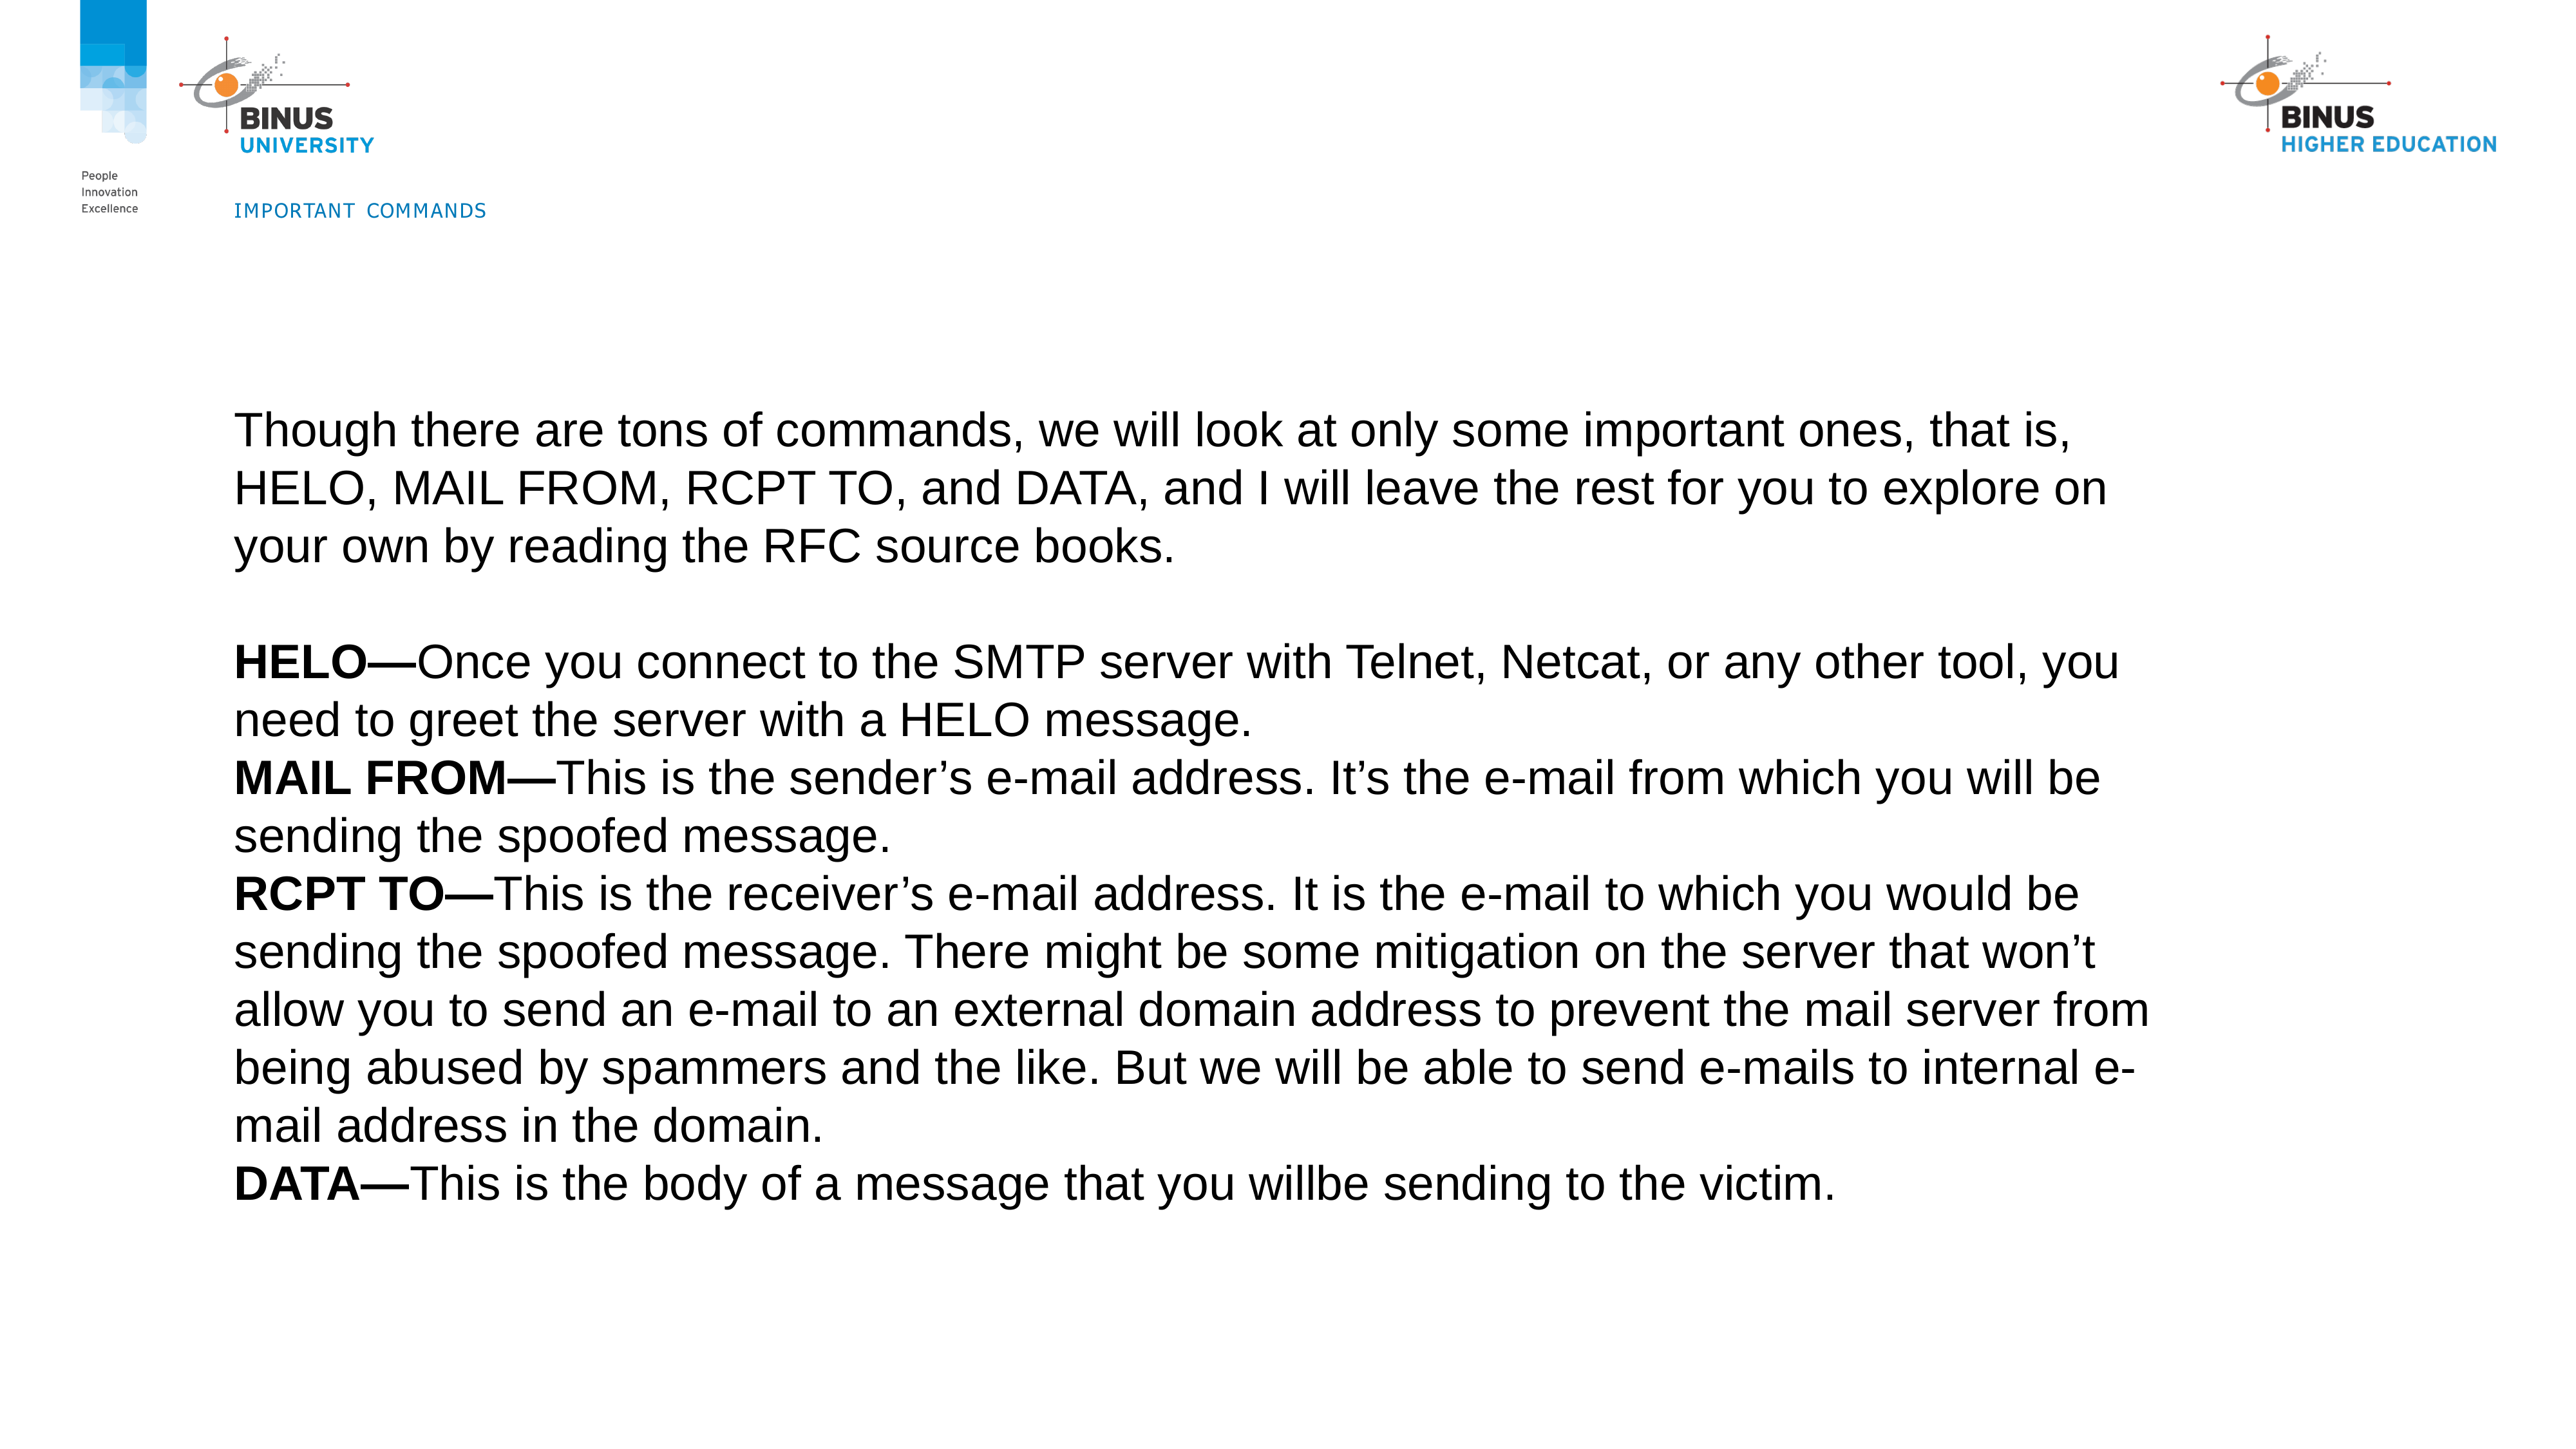

# Important  Commands

Though there are tons of commands, we will look at only some important ones, that is, HELO, MAIL FROM, RCPT TO, and DATA, and I will leave the rest for you to explore on your own by reading the RFC source books.

HELO—Once you connect to the SMTP server with Telnet, Netcat, or any other tool, you need to greet the server with a HELO message.
MAIL FROM—This is the sender’s e-mail address. It’s the e-mail from which you will be sending the spoofed message.
RCPT TO—This is the receiver’s e-mail address. It is the e-mail to which you would be sending the spoofed message. There might be some mitigation on the server that won’t allow you to send an e-mail to an external domain address to prevent the mail server from being abused by spammers and the like. But we will be able to send e-mails to internal e-mail address in the domain.
DATA—This is the body of a message that you willbe sending to the victim.